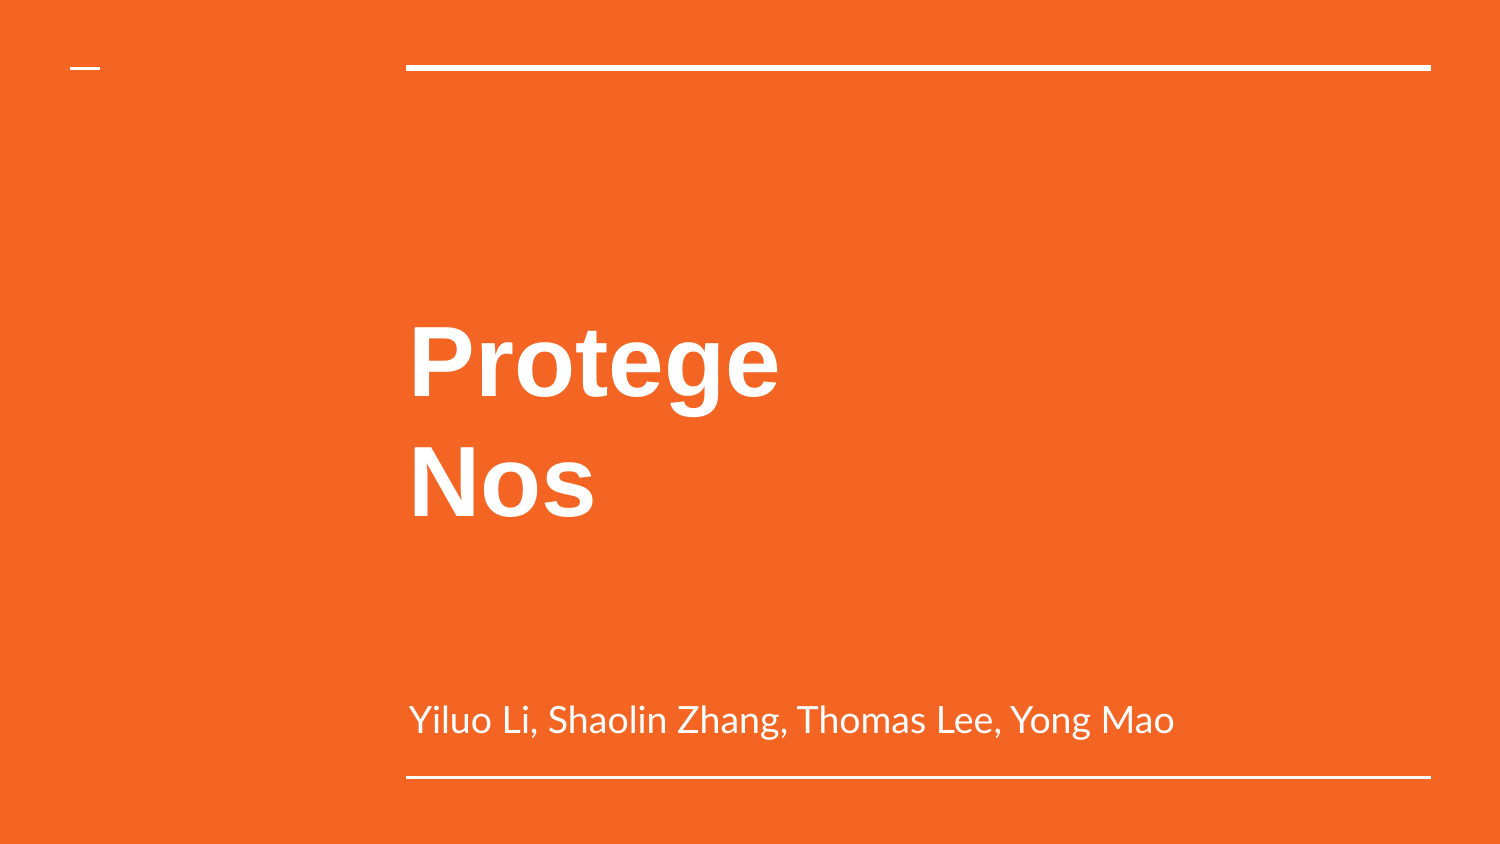

# Protege Nos
Yiluo Li, Shaolin Zhang, Thomas Lee, Yong Mao